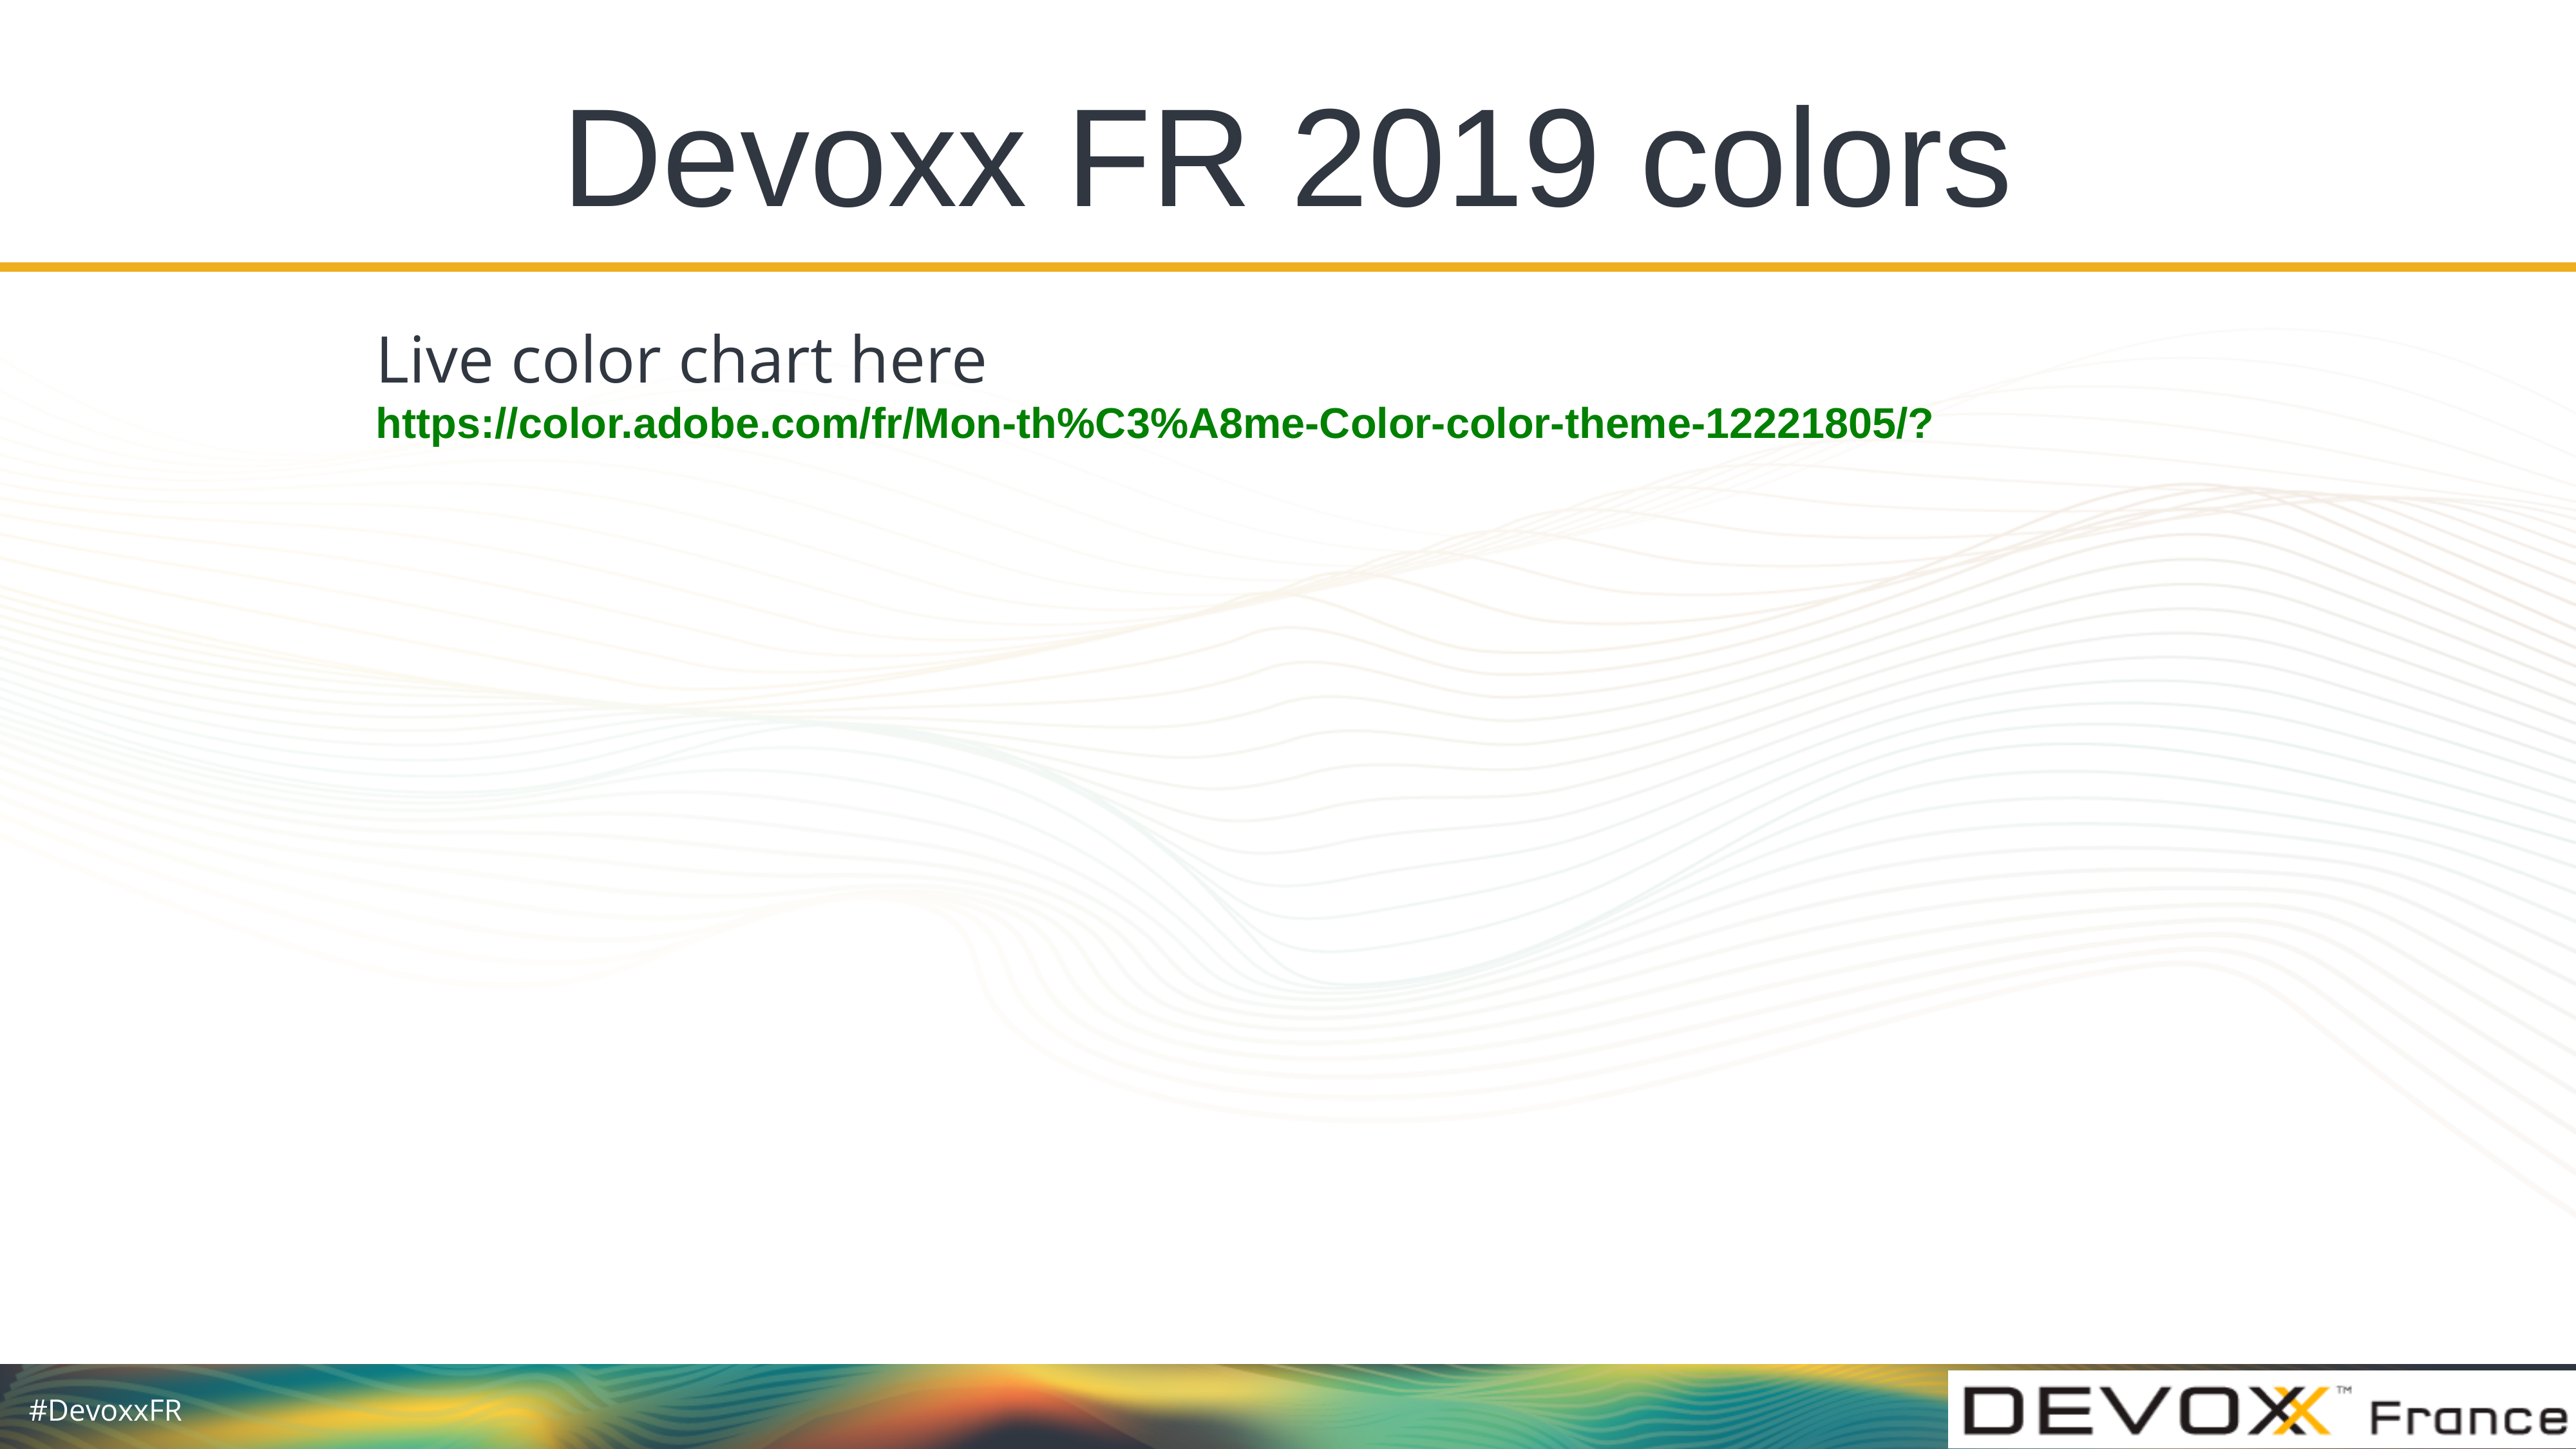

# Devoxx FR 2019 colors
Live color chart here
https://color.adobe.com/fr/Mon-th%C3%A8me-Color-color-theme-12221805/?
6